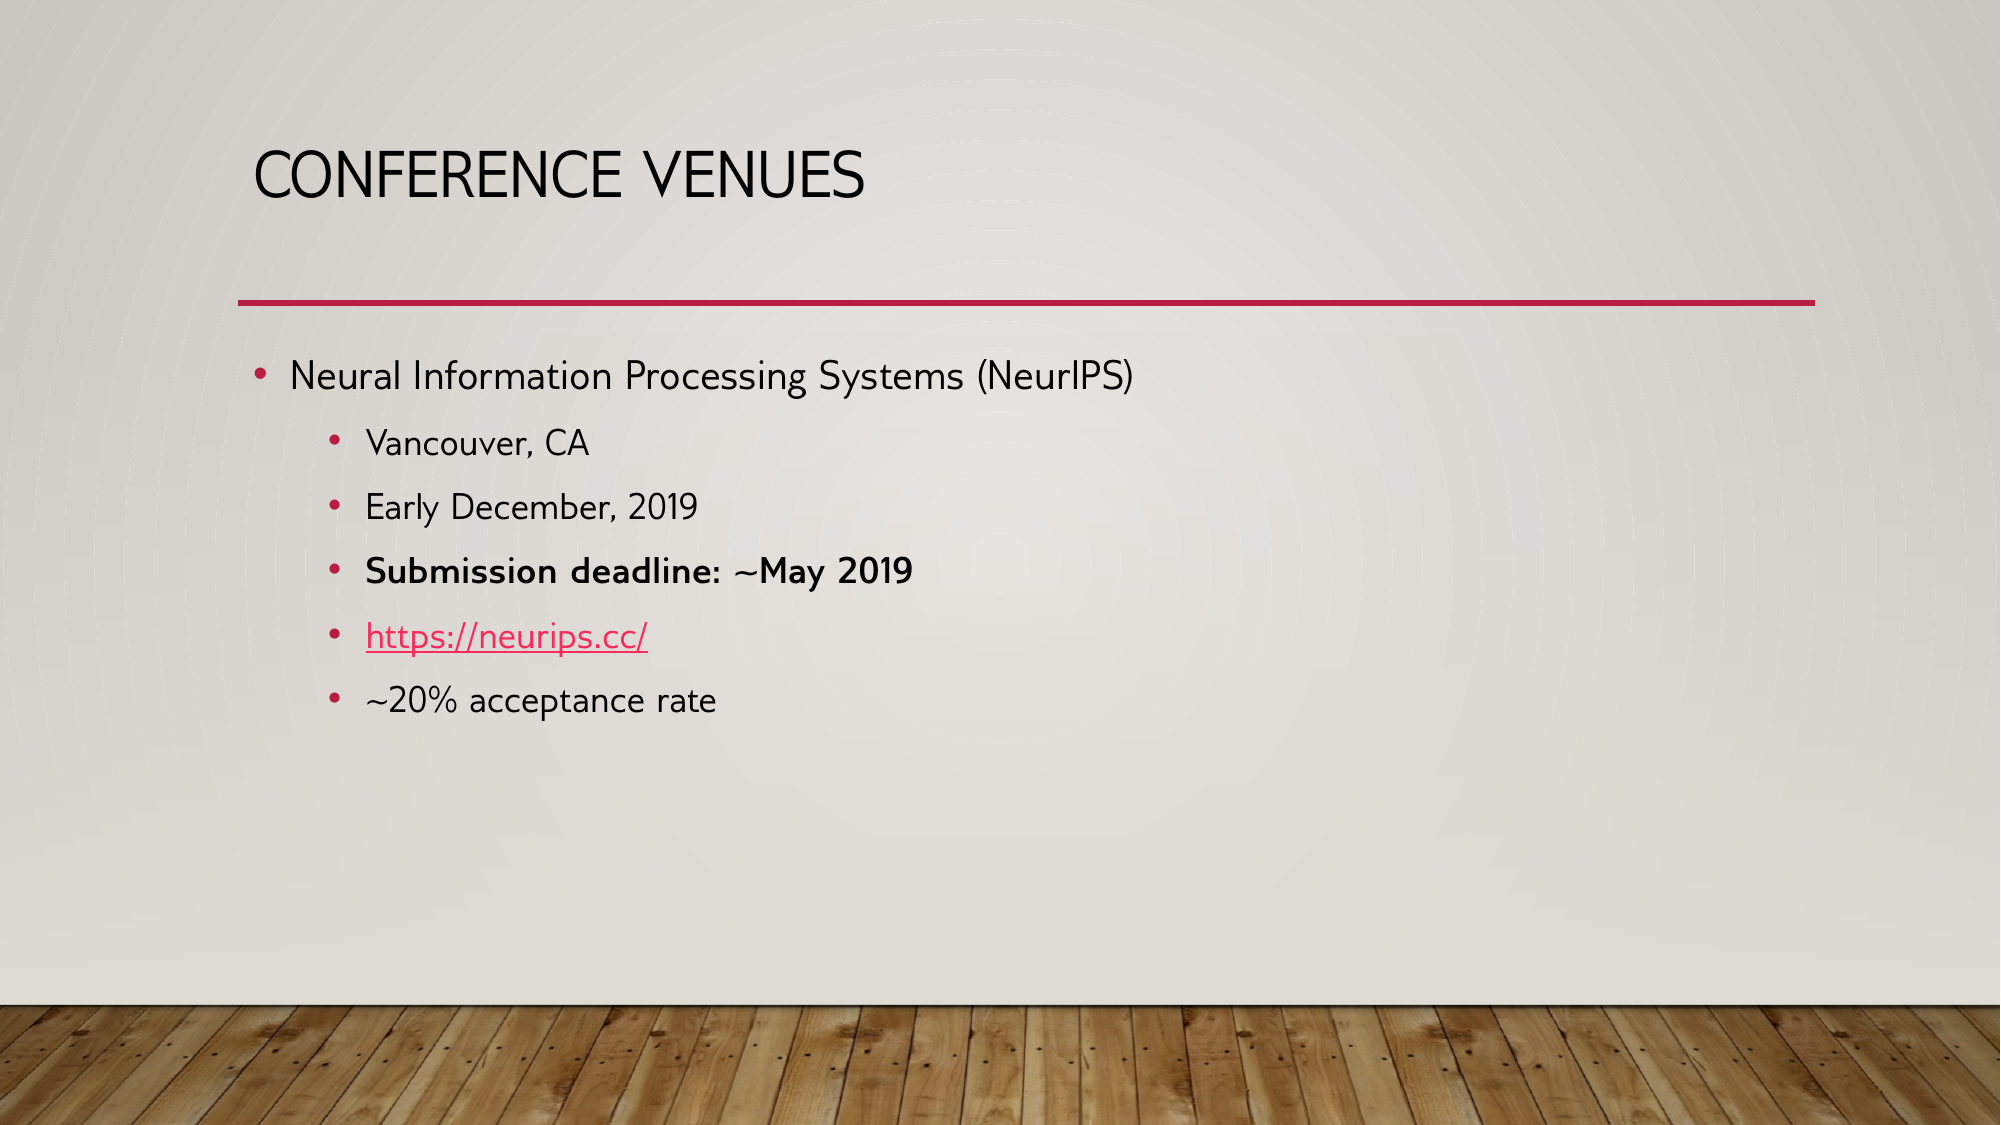

# Conference Venues
Neural Information Processing Systems (NeurIPS)
Vancouver, CA
Early December, 2019
Submission deadline: ~May 2019
https://neurips.cc/
~20% acceptance rate